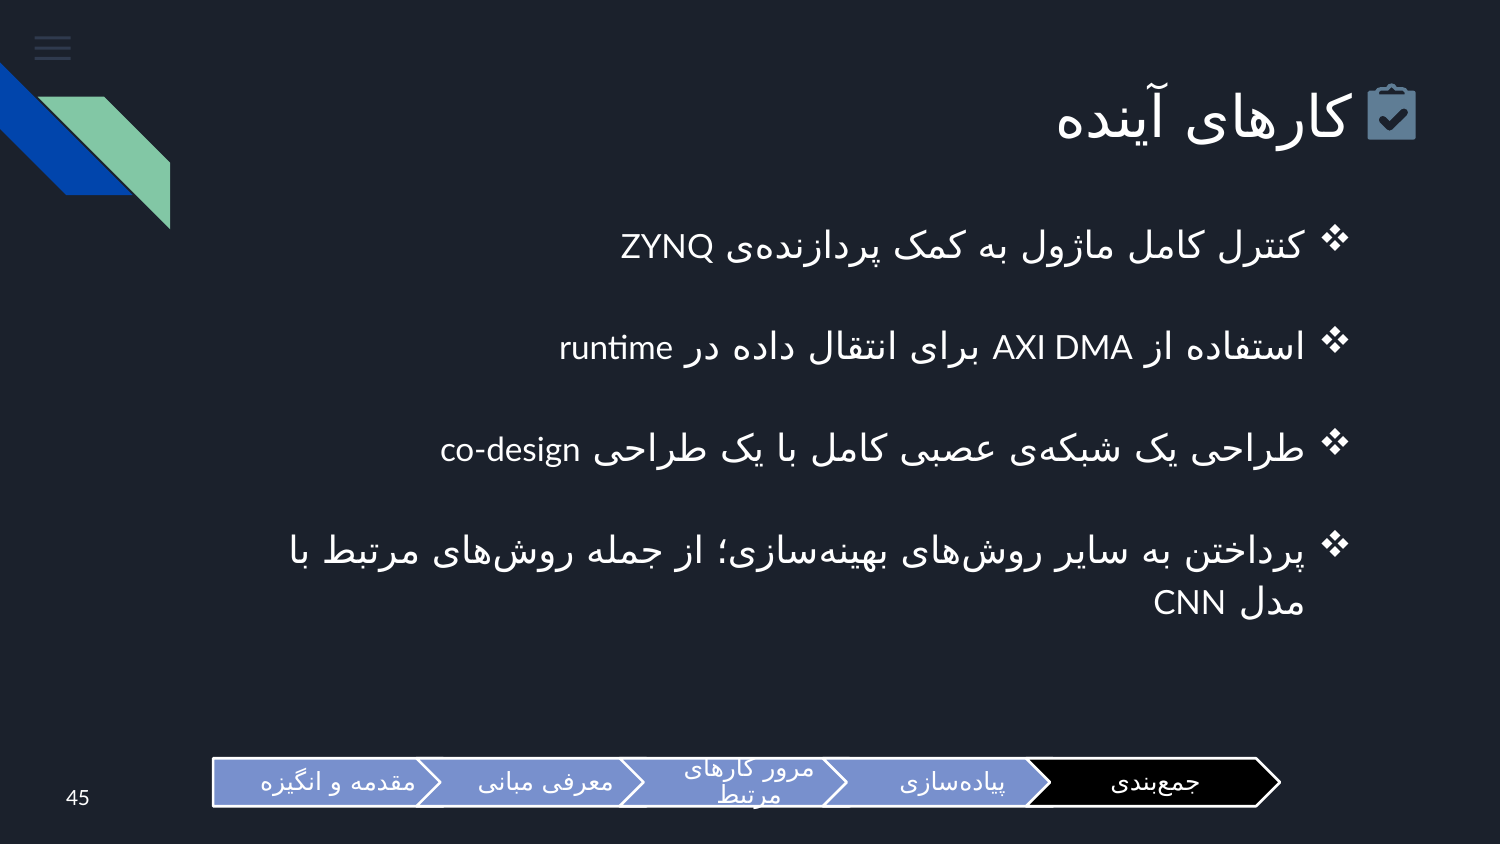

# کارهای آینده

کنترل کامل ماژول به کمک پردازنده‌ی ZYNQ
استفاده از AXI DMA برای انتقال داده در runtime
طراحی یک شبکه‌ی عصبی کامل با یک طراحی co-design
پرداختن به سایر روش‌های بهینه‌سازی؛ از جمله روش‌های مرتبط با مدل CNN
مقدمه و انگیزه
معرفی مبانی
مرور کارهای مرتبط
پیاده‌سازی
جمع‌بندی
45